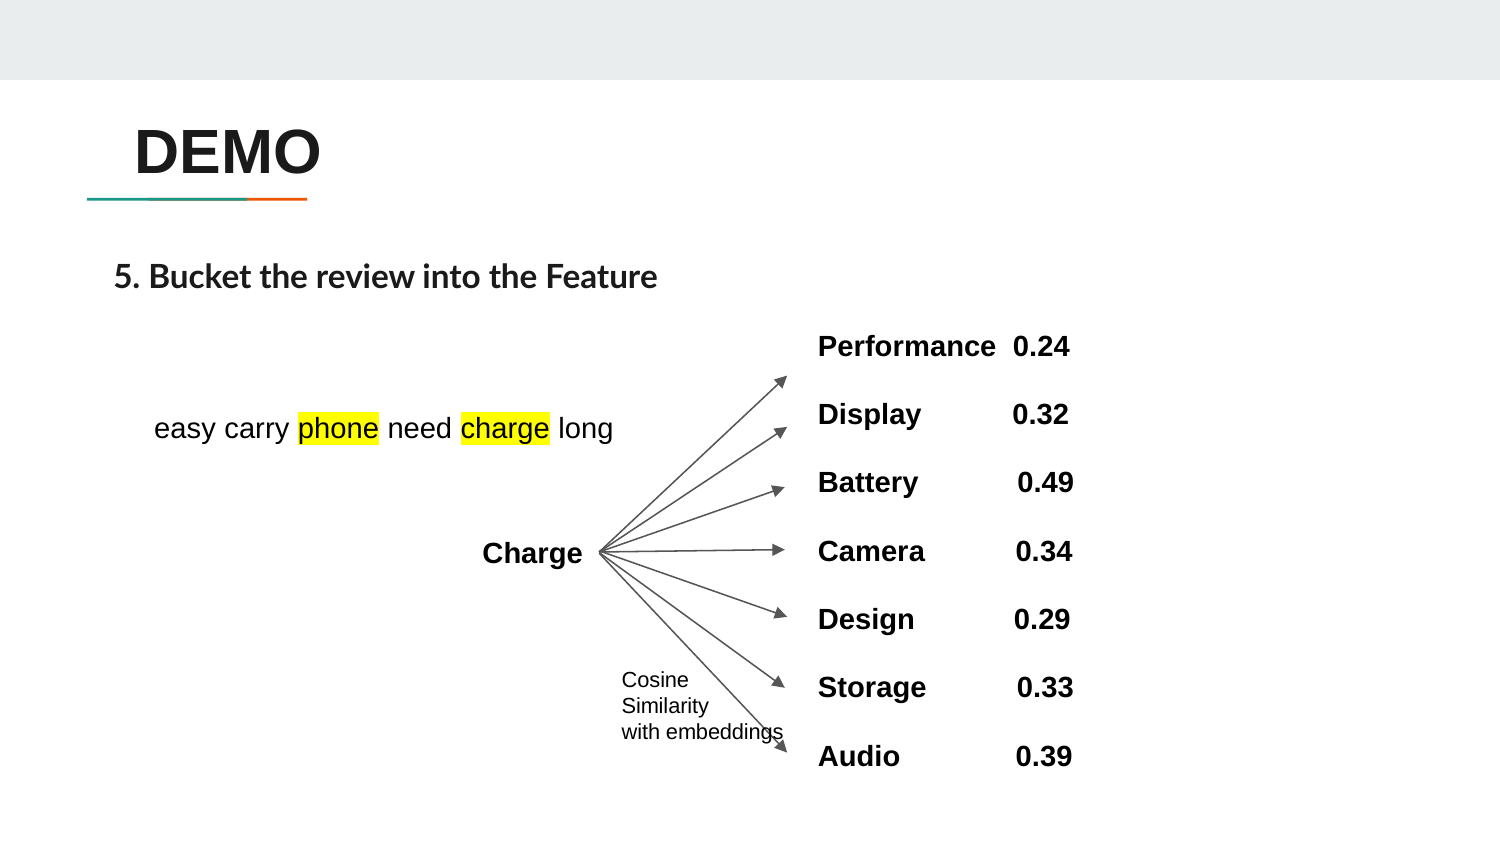

# DEMO
5. Bucket the review into the Feature
Performance  0.24
Display           0.32
Battery            0.49
Camera           0.34
Design            0.29
Storage           0.33
Audio              0.39
easy carry phone need charge long
Charge
Cosine
Similarity
with embeddings